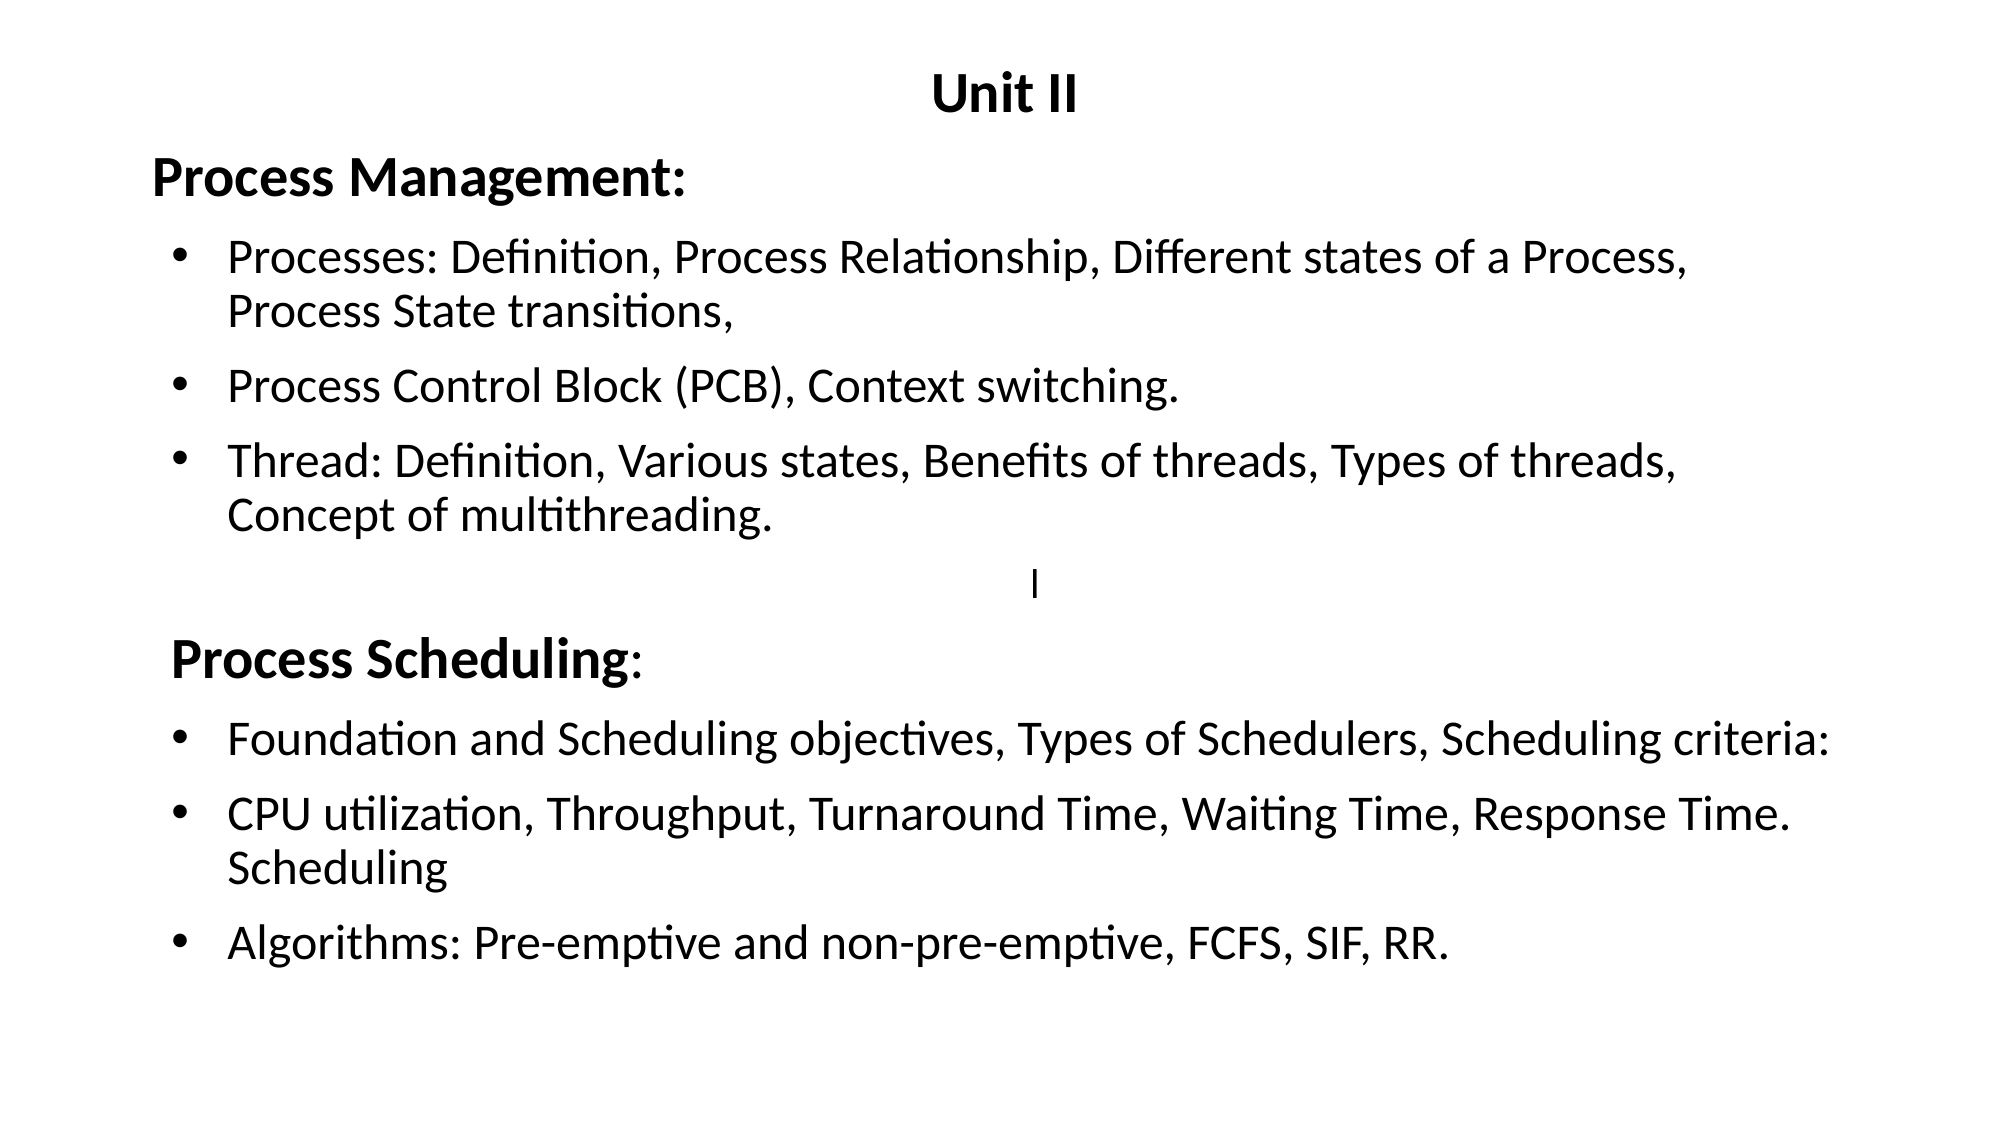

Unit II
Process Management:
Processes: Definition, Process Relationship, Different states of a Process, Process State transitions,
Process Control Block (PCB), Context switching.
Thread: Definition, Various states, Benefits of threads, Types of threads, Concept of multithreading.
l
Process Scheduling:
Foundation and Scheduling objectives, Types of Schedulers, Scheduling criteria:
CPU utilization, Throughput, Turnaround Time, Waiting Time, Response Time. Scheduling
Algorithms: Pre-emptive and non-pre-emptive, FCFS, SIF, RR.